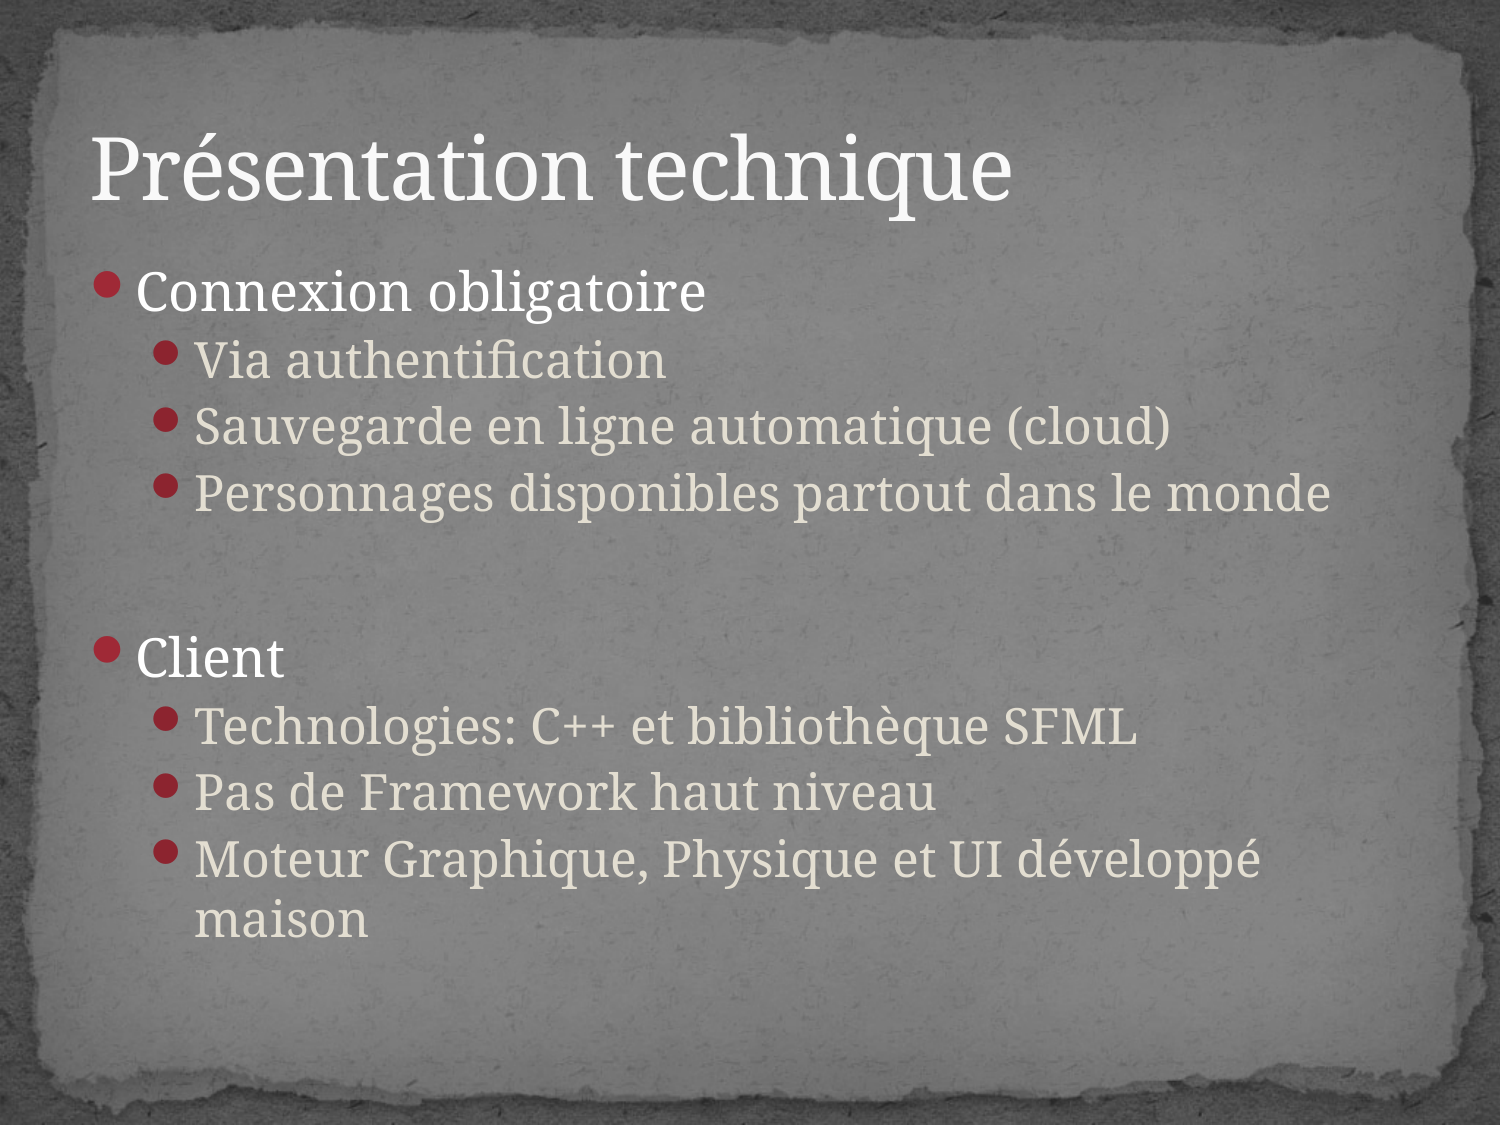

# Présentation technique
Connexion obligatoire
Via authentification
Sauvegarde en ligne automatique (cloud)
Personnages disponibles partout dans le monde

Client
Technologies: C++ et bibliothèque SFML
Pas de Framework haut niveau
Moteur Graphique, Physique et UI développé maison